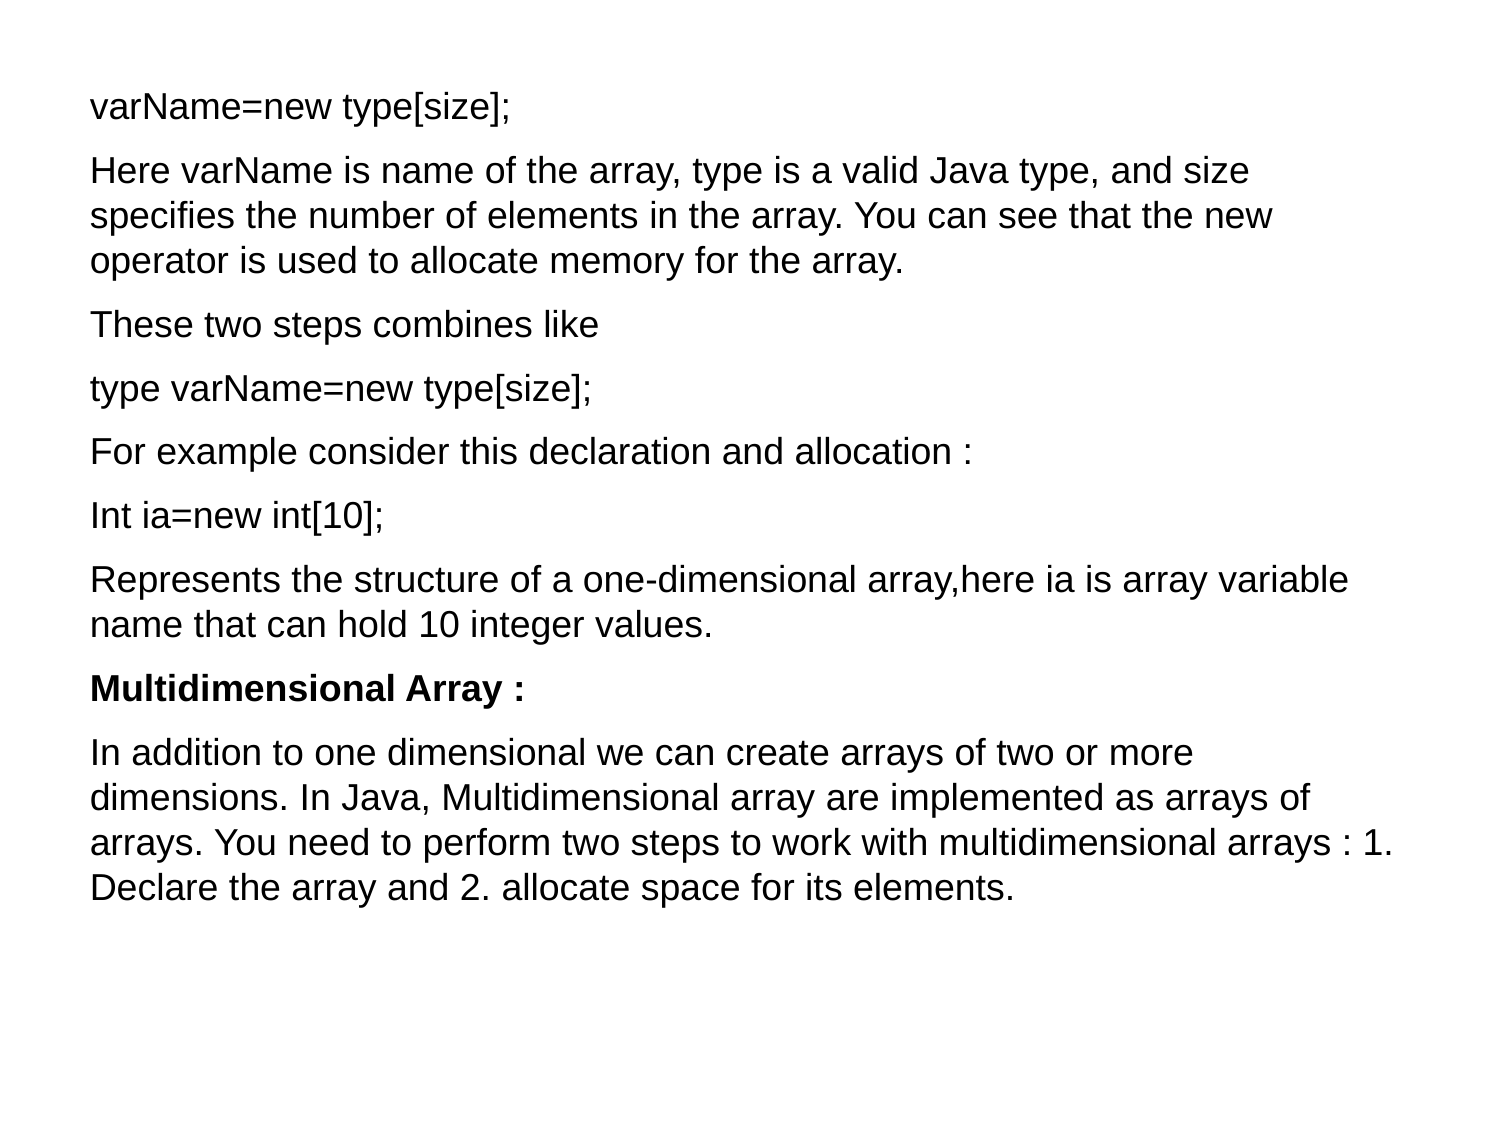

varName=new type[size];
Here varName is name of the array, type is a valid Java type, and size specifies the number of elements in the array. You can see that the new operator is used to allocate memory for the array.
These two steps combines like
type varName=new type[size];
For example consider this declaration and allocation :
Int ia=new int[10];
Represents the structure of a one-dimensional array,here ia is array variable name that can hold 10 integer values.
Multidimensional Array :
In addition to one dimensional we can create arrays of two or more dimensions. In Java, Multidimensional array are implemented as arrays of arrays. You need to perform two steps to work with multidimensional arrays : 1. Declare the array and 2. allocate space for its elements.